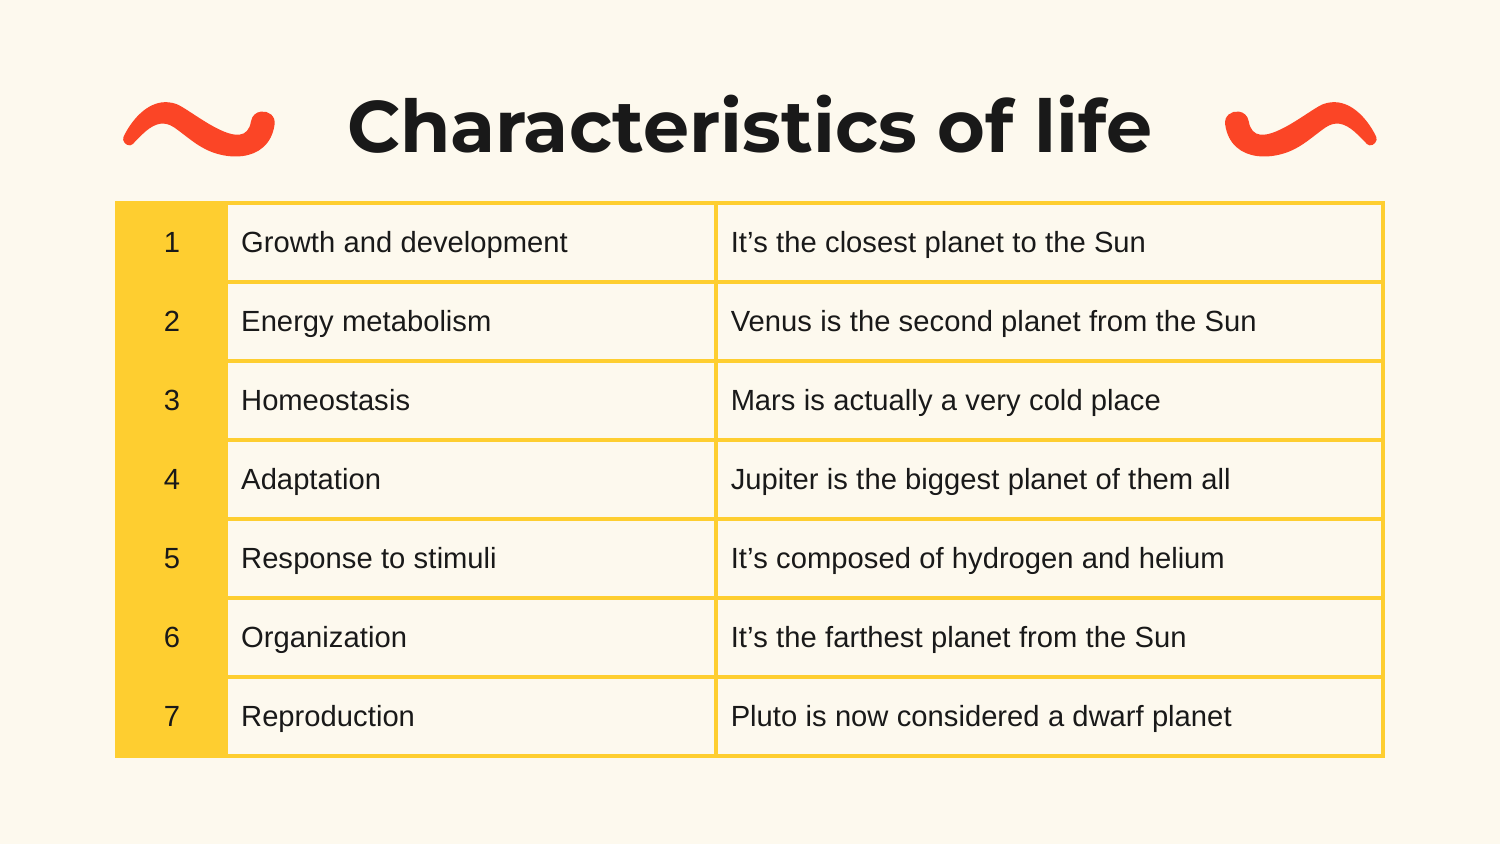

# Characteristics of life
| 1 | Growth and development | It’s the closest planet to the Sun |
| --- | --- | --- |
| 2 | Energy metabolism | Venus is the second planet from the Sun |
| 3 | Homeostasis | Mars is actually a very cold place |
| 4 | Adaptation | Jupiter is the biggest planet of them all |
| 5 | Response to stimuli | It’s composed of hydrogen and helium |
| 6 | Organization | It’s the farthest planet from the Sun |
| 7 | Reproduction | Pluto is now considered a dwarf planet |